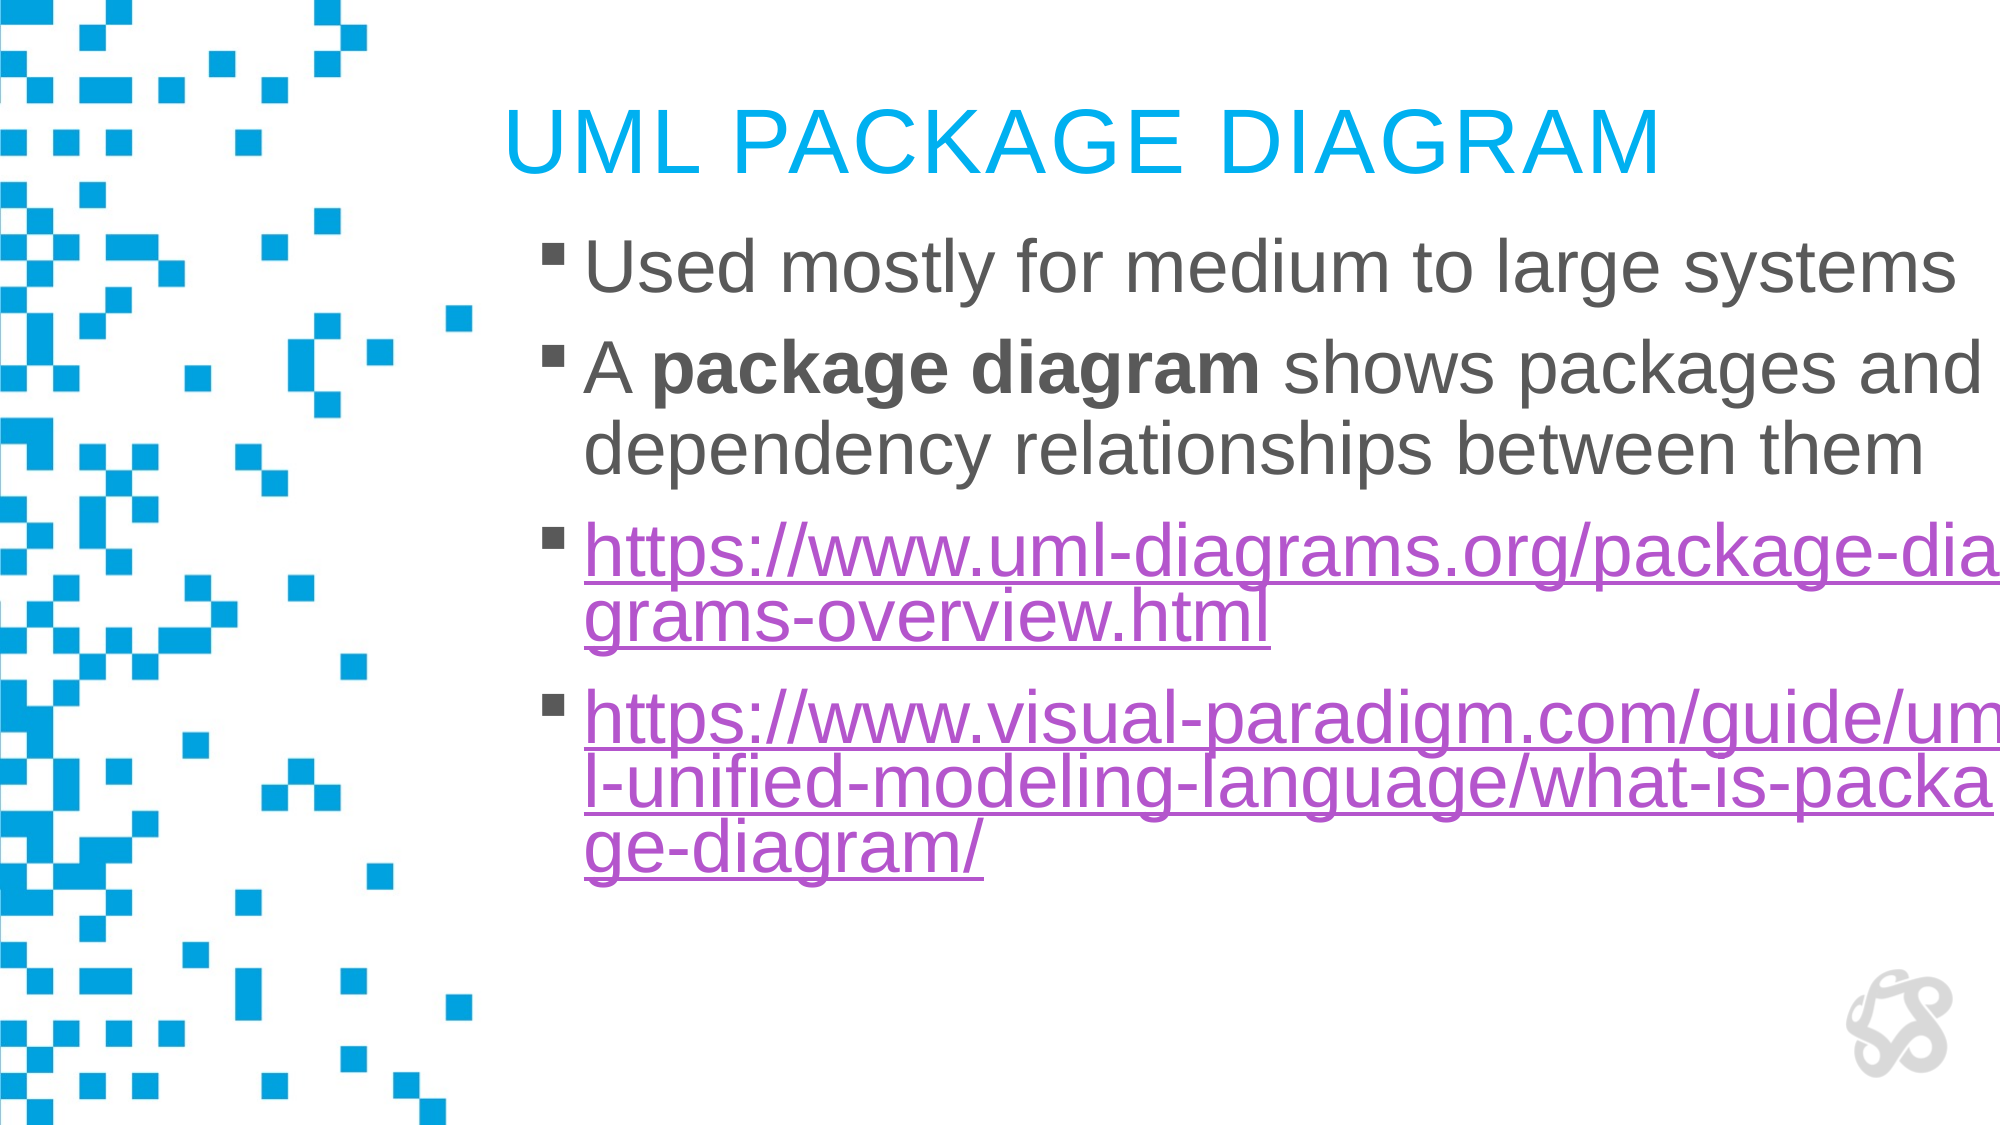

# UML Package Diagram
Used mostly for medium to large systems
A package diagram shows packages and dependency relationships between them
https://www.uml-diagrams.org/package-diagrams-overview.html
https://www.visual-paradigm.com/guide/uml-unified-modeling-language/what-is-package-diagram/